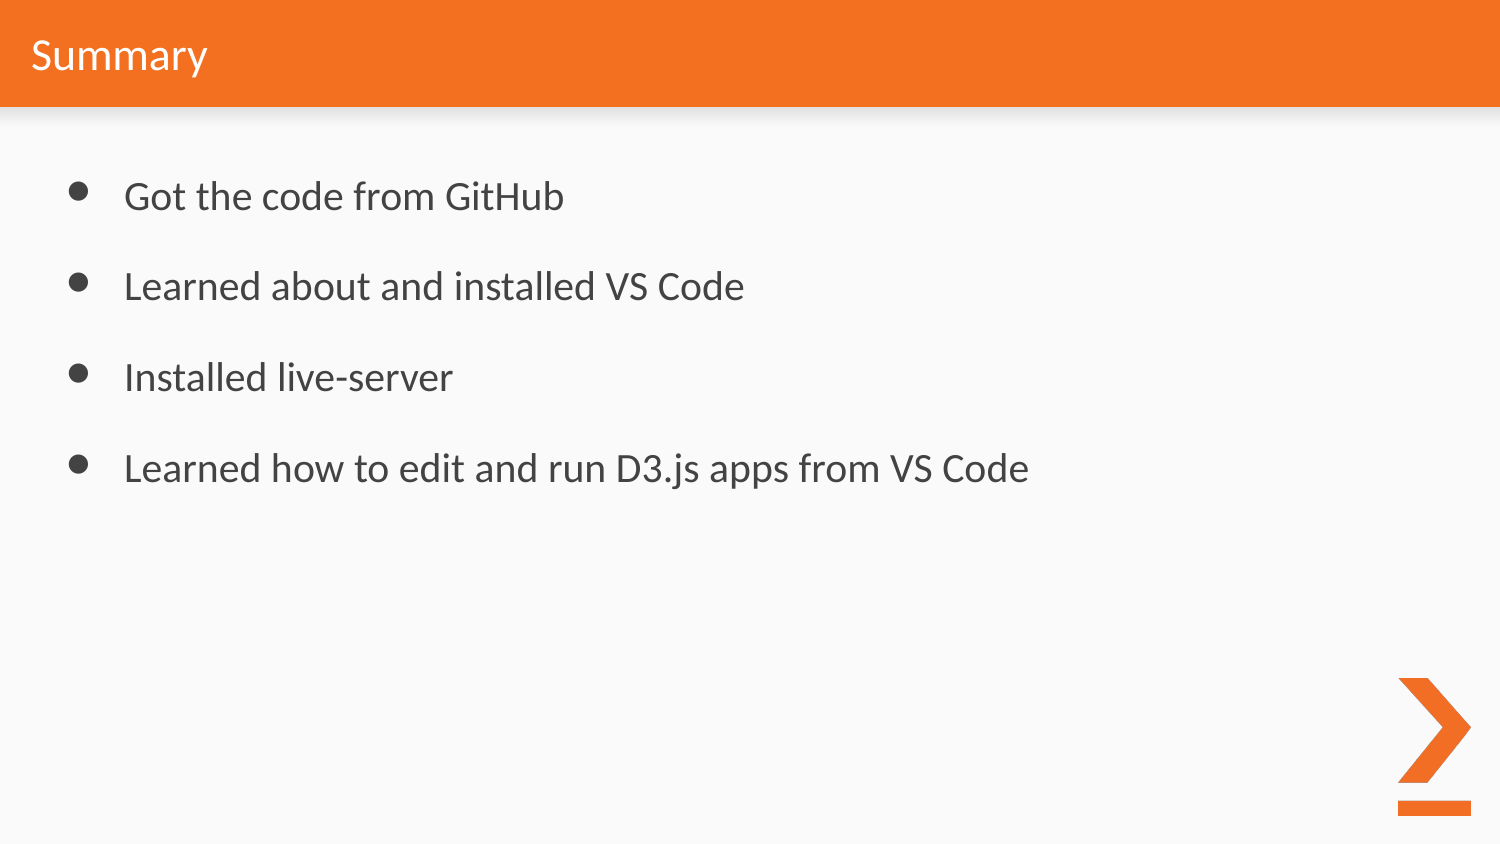

# Summary
Got the code from GitHub
Learned about and installed VS Code
Installed live-server
Learned how to edit and run D3.js apps from VS Code